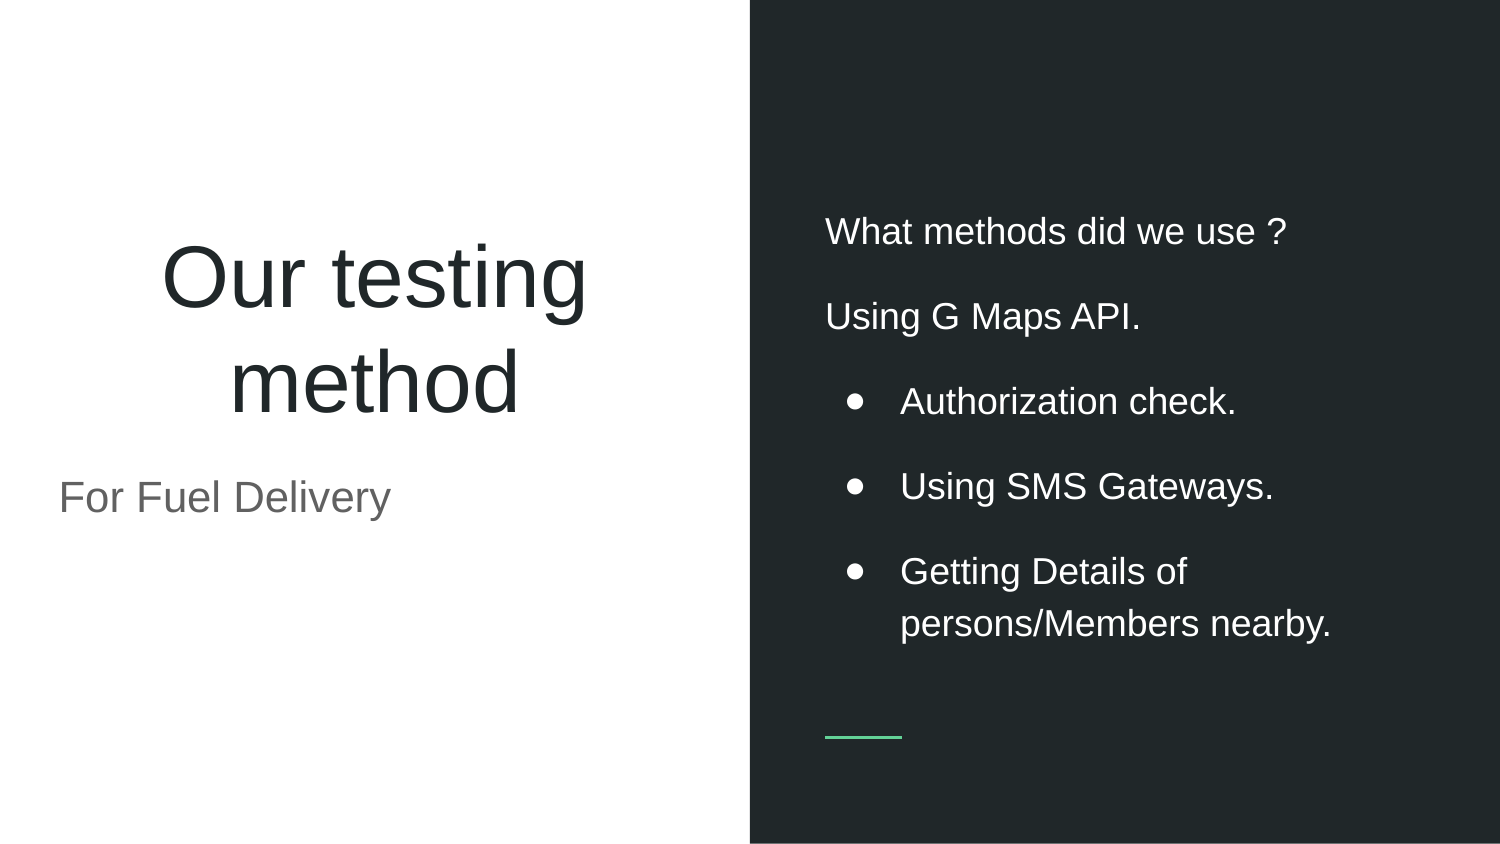

What methods did we use ?
Using G Maps API.
Authorization check.
Using SMS Gateways.
Getting Details of persons/Members nearby.
# Our testing method
For Fuel Delivery